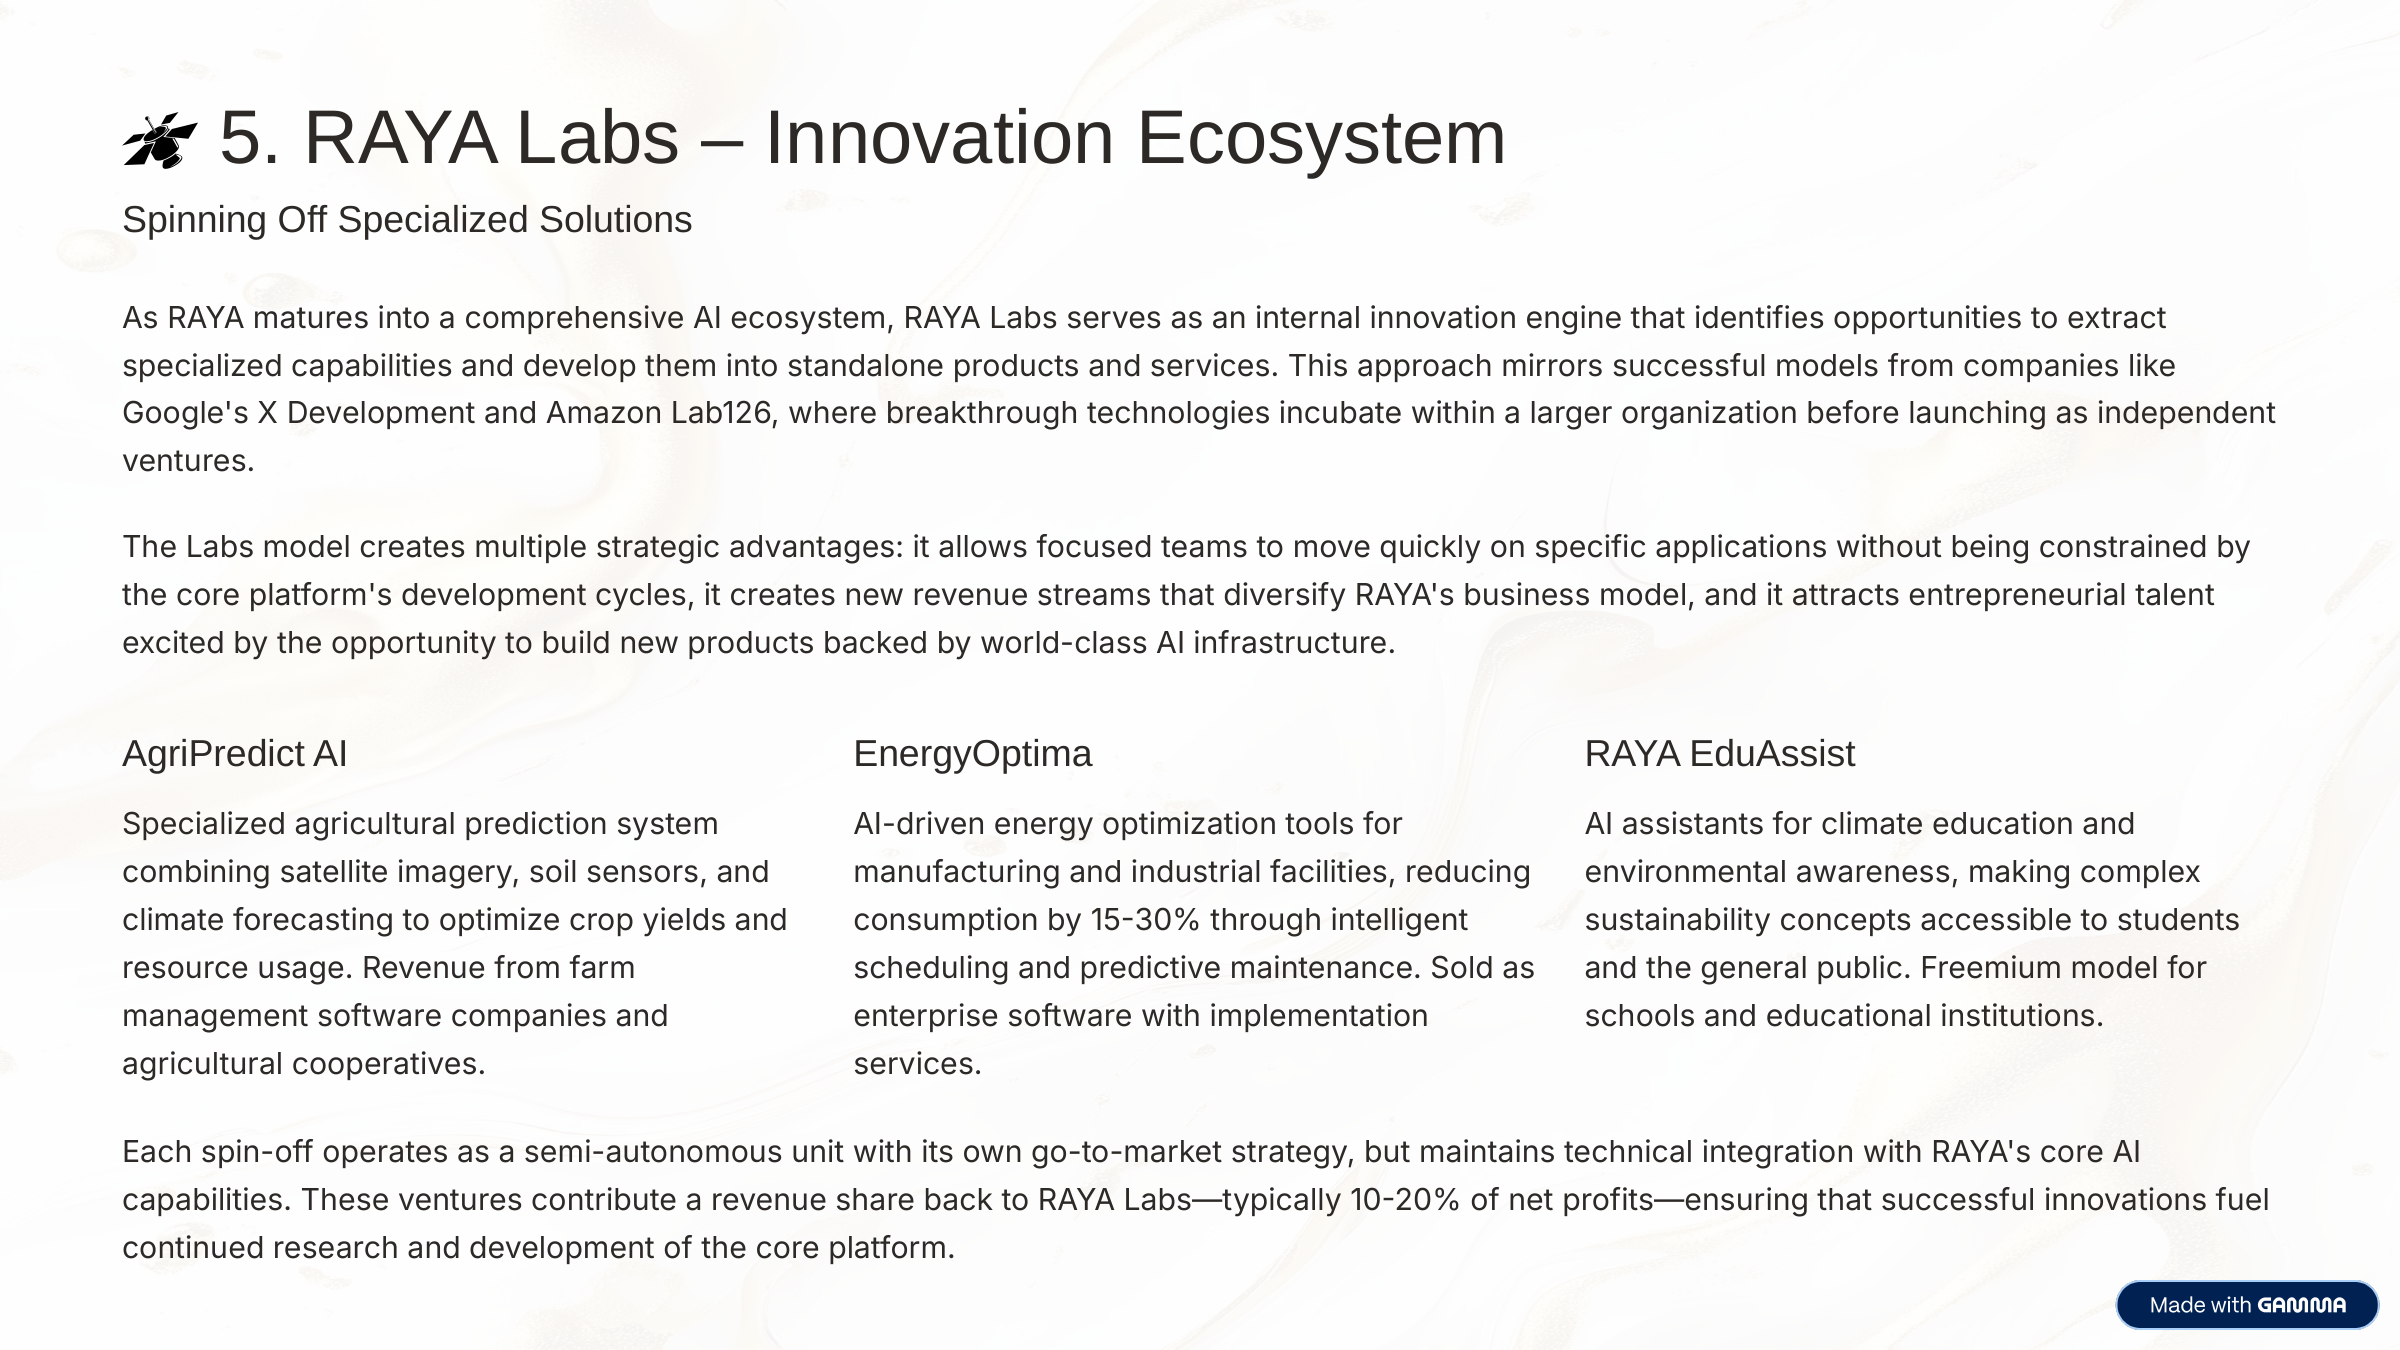

🛰️ 5. RAYA Labs – Innovation Ecosystem
Spinning Off Specialized Solutions
As RAYA matures into a comprehensive AI ecosystem, RAYA Labs serves as an internal innovation engine that identifies opportunities to extract specialized capabilities and develop them into standalone products and services. This approach mirrors successful models from companies like Google's X Development and Amazon Lab126, where breakthrough technologies incubate within a larger organization before launching as independent ventures.
The Labs model creates multiple strategic advantages: it allows focused teams to move quickly on specific applications without being constrained by the core platform's development cycles, it creates new revenue streams that diversify RAYA's business model, and it attracts entrepreneurial talent excited by the opportunity to build new products backed by world-class AI infrastructure.
AgriPredict AI
EnergyOptima
RAYA EduAssist
Specialized agricultural prediction system combining satellite imagery, soil sensors, and climate forecasting to optimize crop yields and resource usage. Revenue from farm management software companies and agricultural cooperatives.
AI-driven energy optimization tools for manufacturing and industrial facilities, reducing consumption by 15-30% through intelligent scheduling and predictive maintenance. Sold as enterprise software with implementation services.
AI assistants for climate education and environmental awareness, making complex sustainability concepts accessible to students and the general public. Freemium model for schools and educational institutions.
Each spin-off operates as a semi-autonomous unit with its own go-to-market strategy, but maintains technical integration with RAYA's core AI capabilities. These ventures contribute a revenue share back to RAYA Labs—typically 10-20% of net profits—ensuring that successful innovations fuel continued research and development of the core platform.